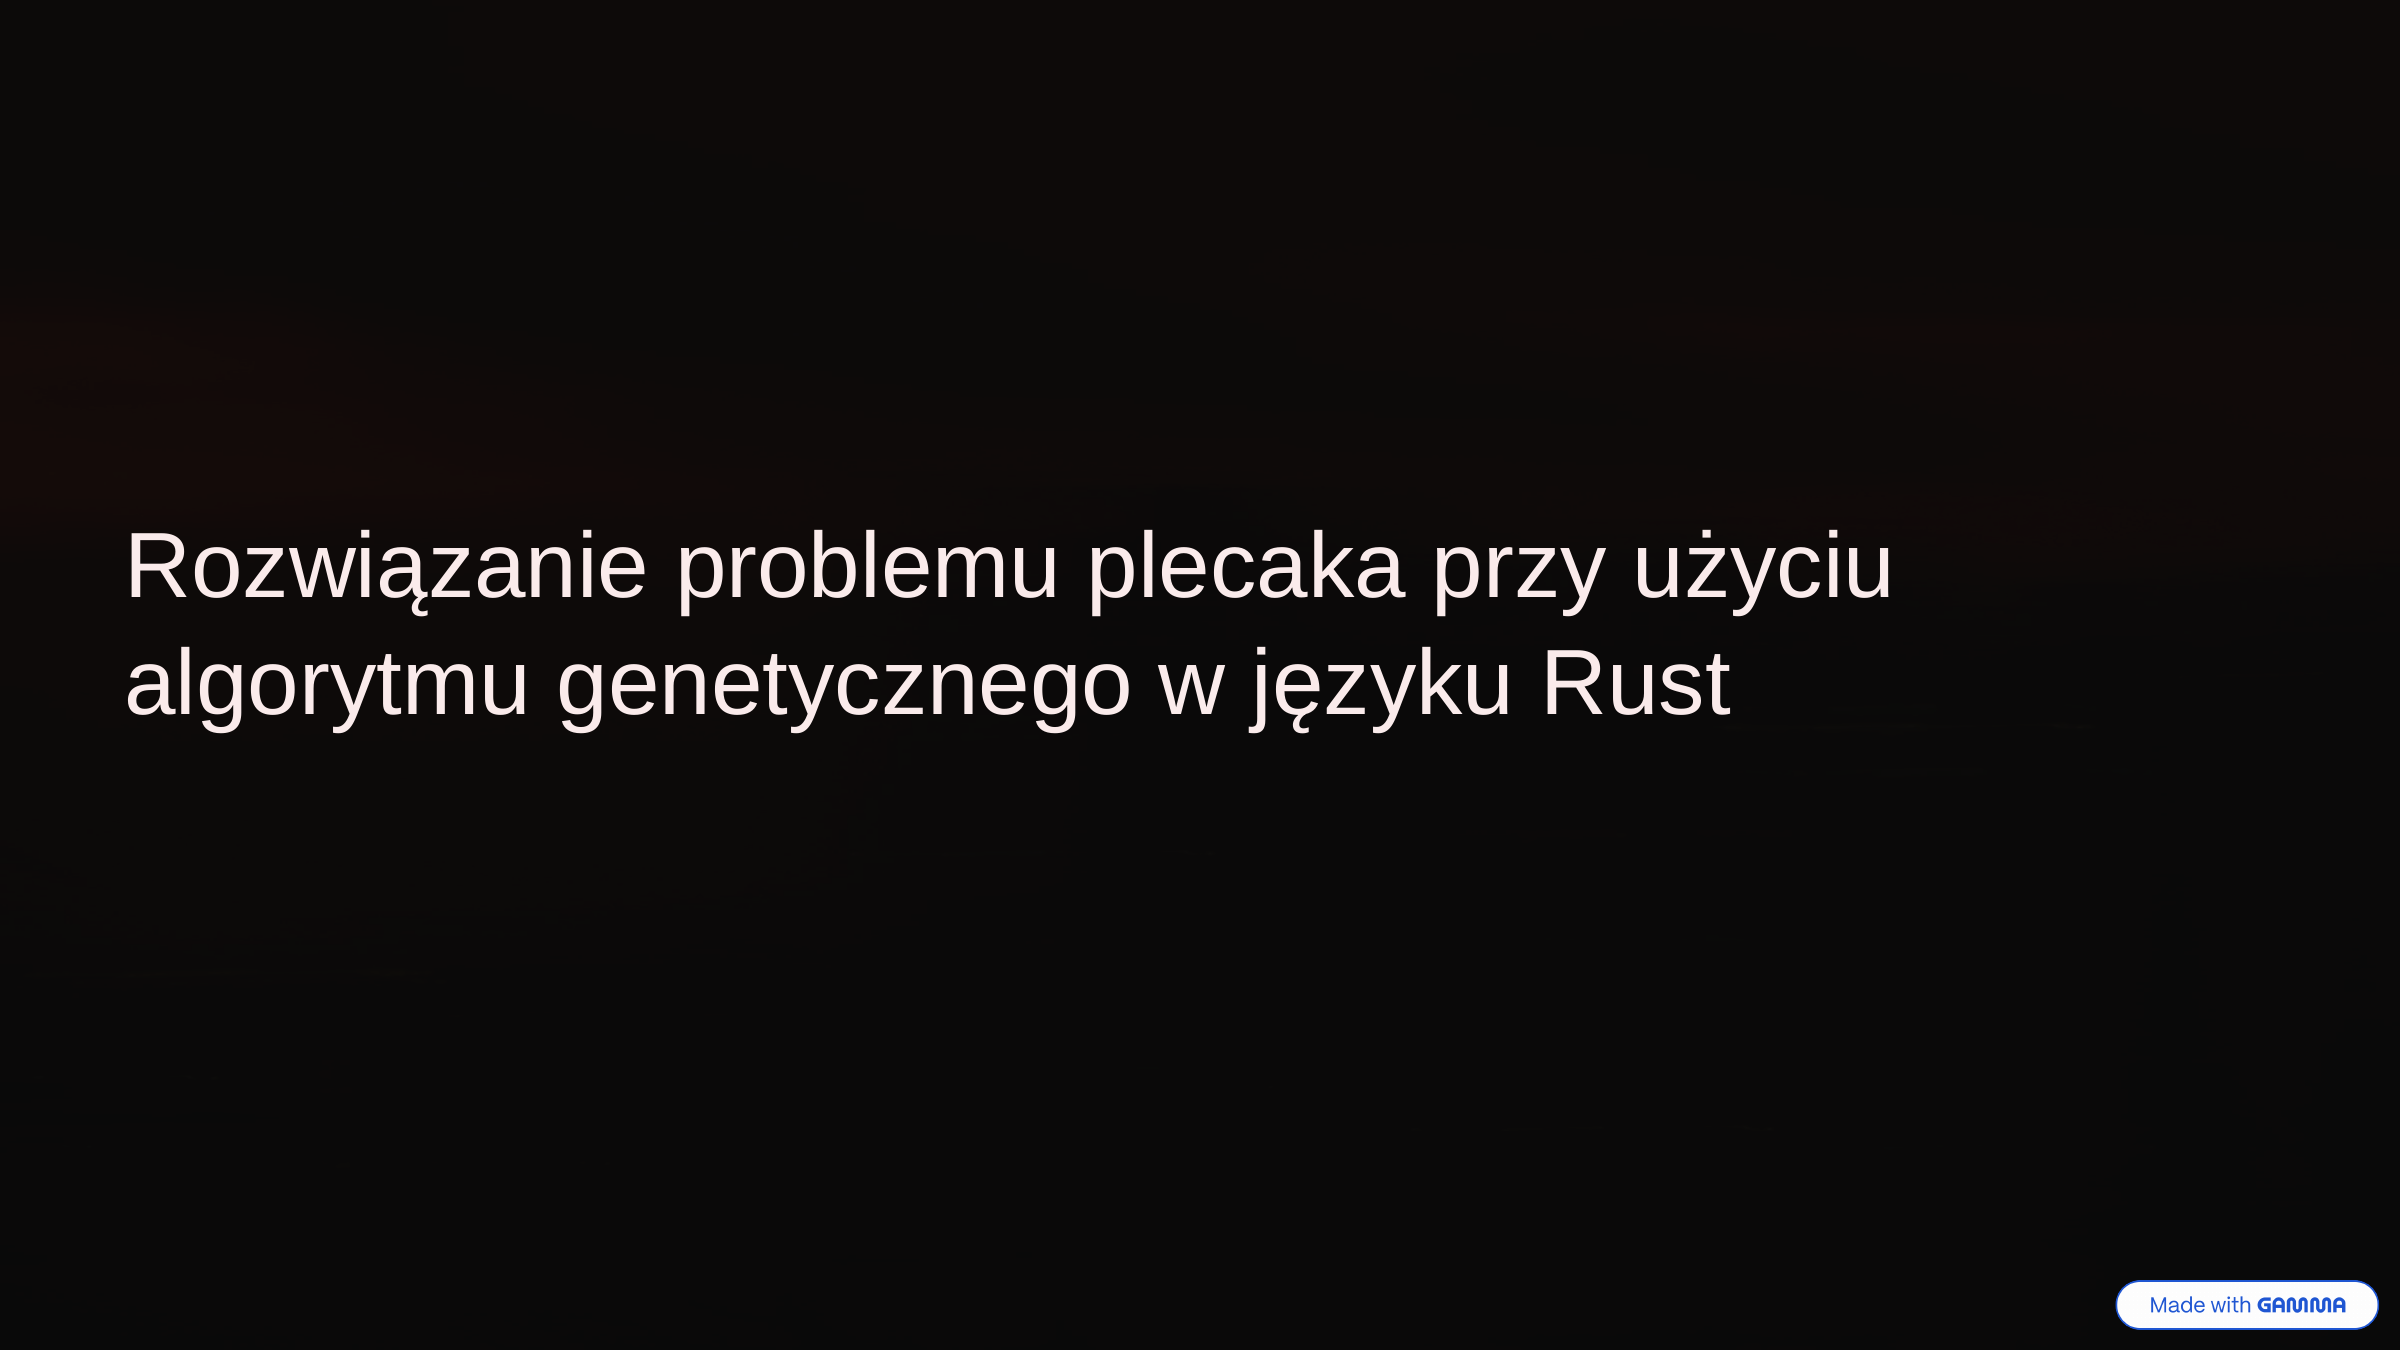

Rozwiązanie problemu plecaka przy użyciu algorytmu genetycznego w języku Rust